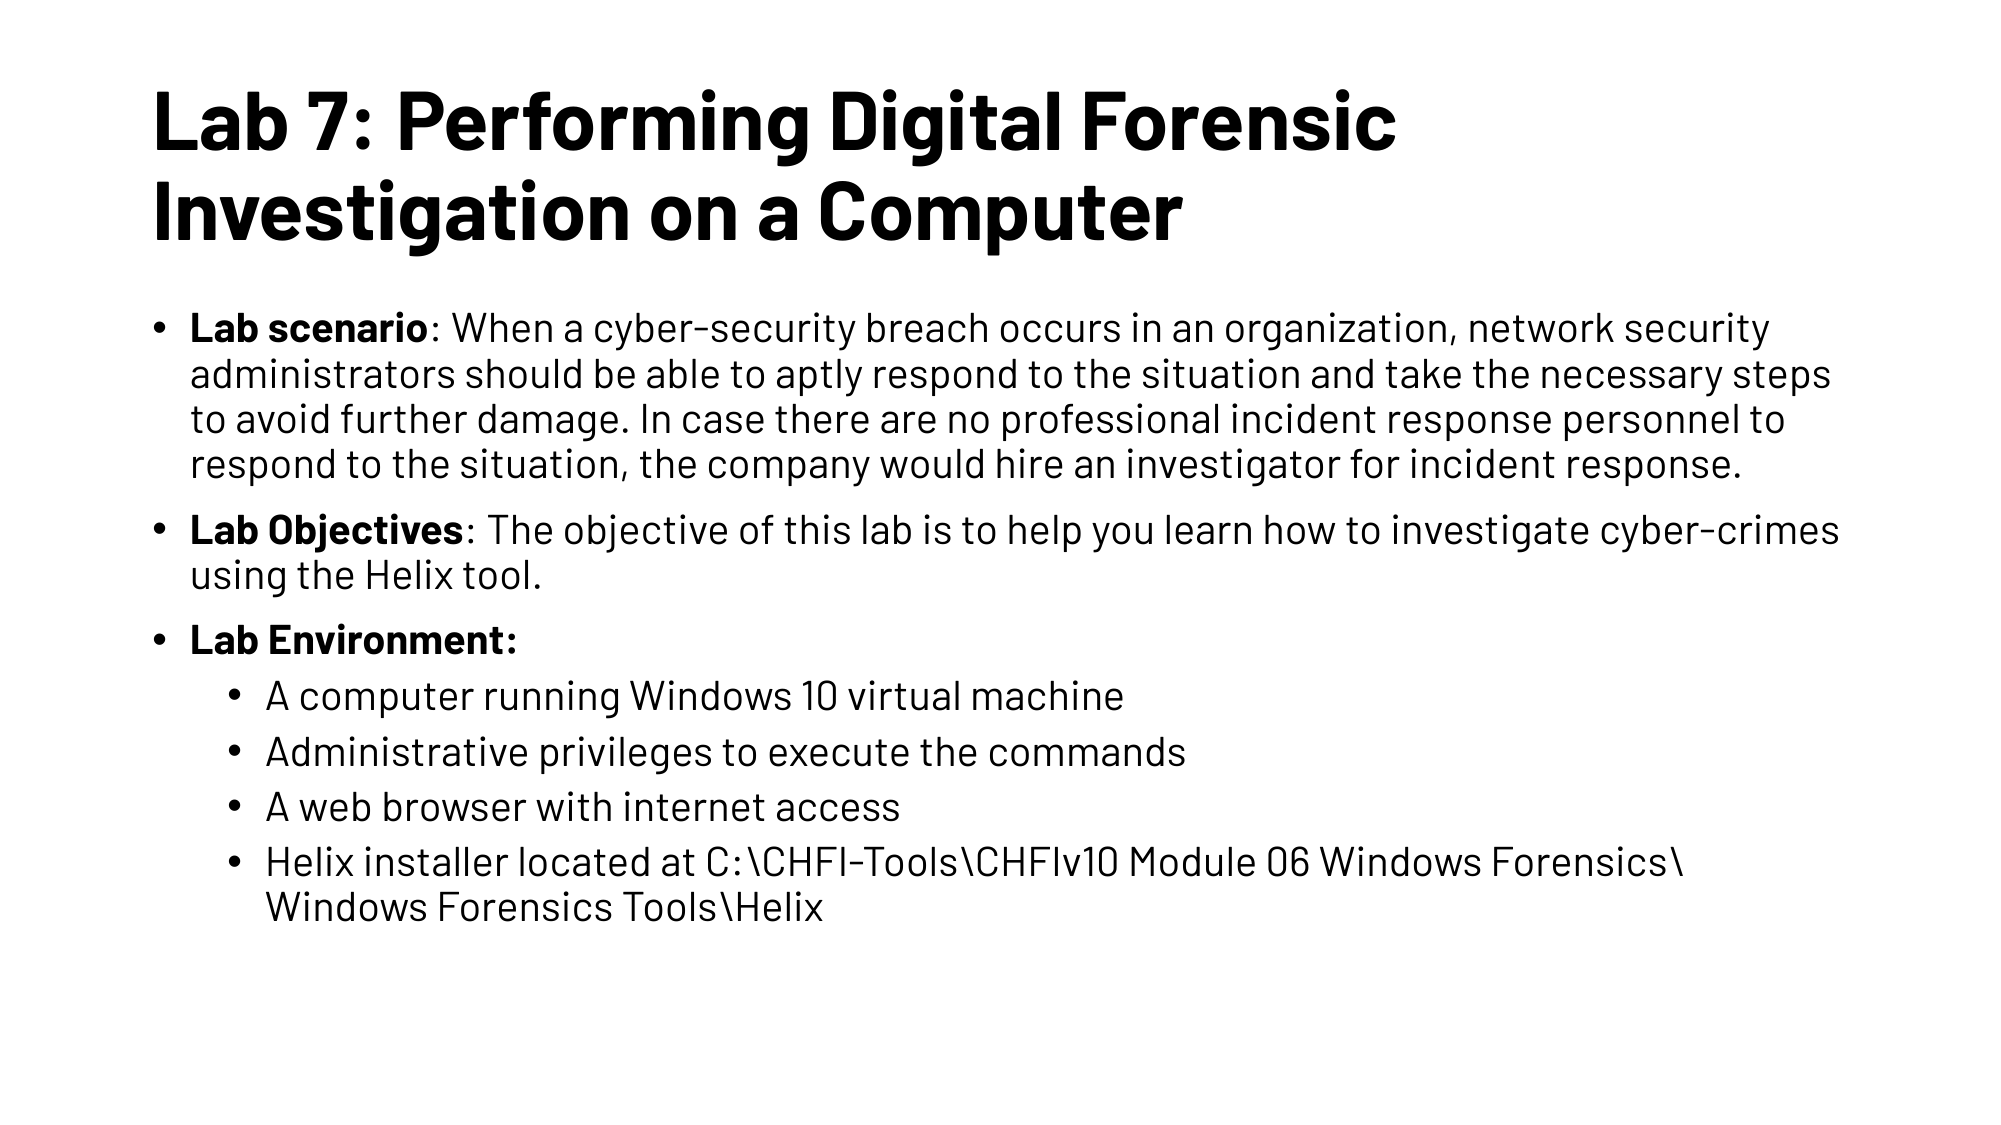

# Lab 7: Performing Digital Forensic Investigation on a Computer
Lab scenario: When a cyber-security breach occurs in an organization, network security administrators should be able to aptly respond to the situation and take the necessary steps to avoid further damage. In case there are no professional incident response personnel to respond to the situation, the company would hire an investigator for incident response.
Lab Objectives: The objective of this lab is to help you learn how to investigate cyber-crimes using the Helix tool.
Lab Environment:
A computer running Windows 10 virtual machine
Administrative privileges to execute the commands
A web browser with internet access
Helix installer located at C:\CHFI-Tools\CHFIv10 Module 06 Windows Forensics\Windows Forensics Tools\Helix